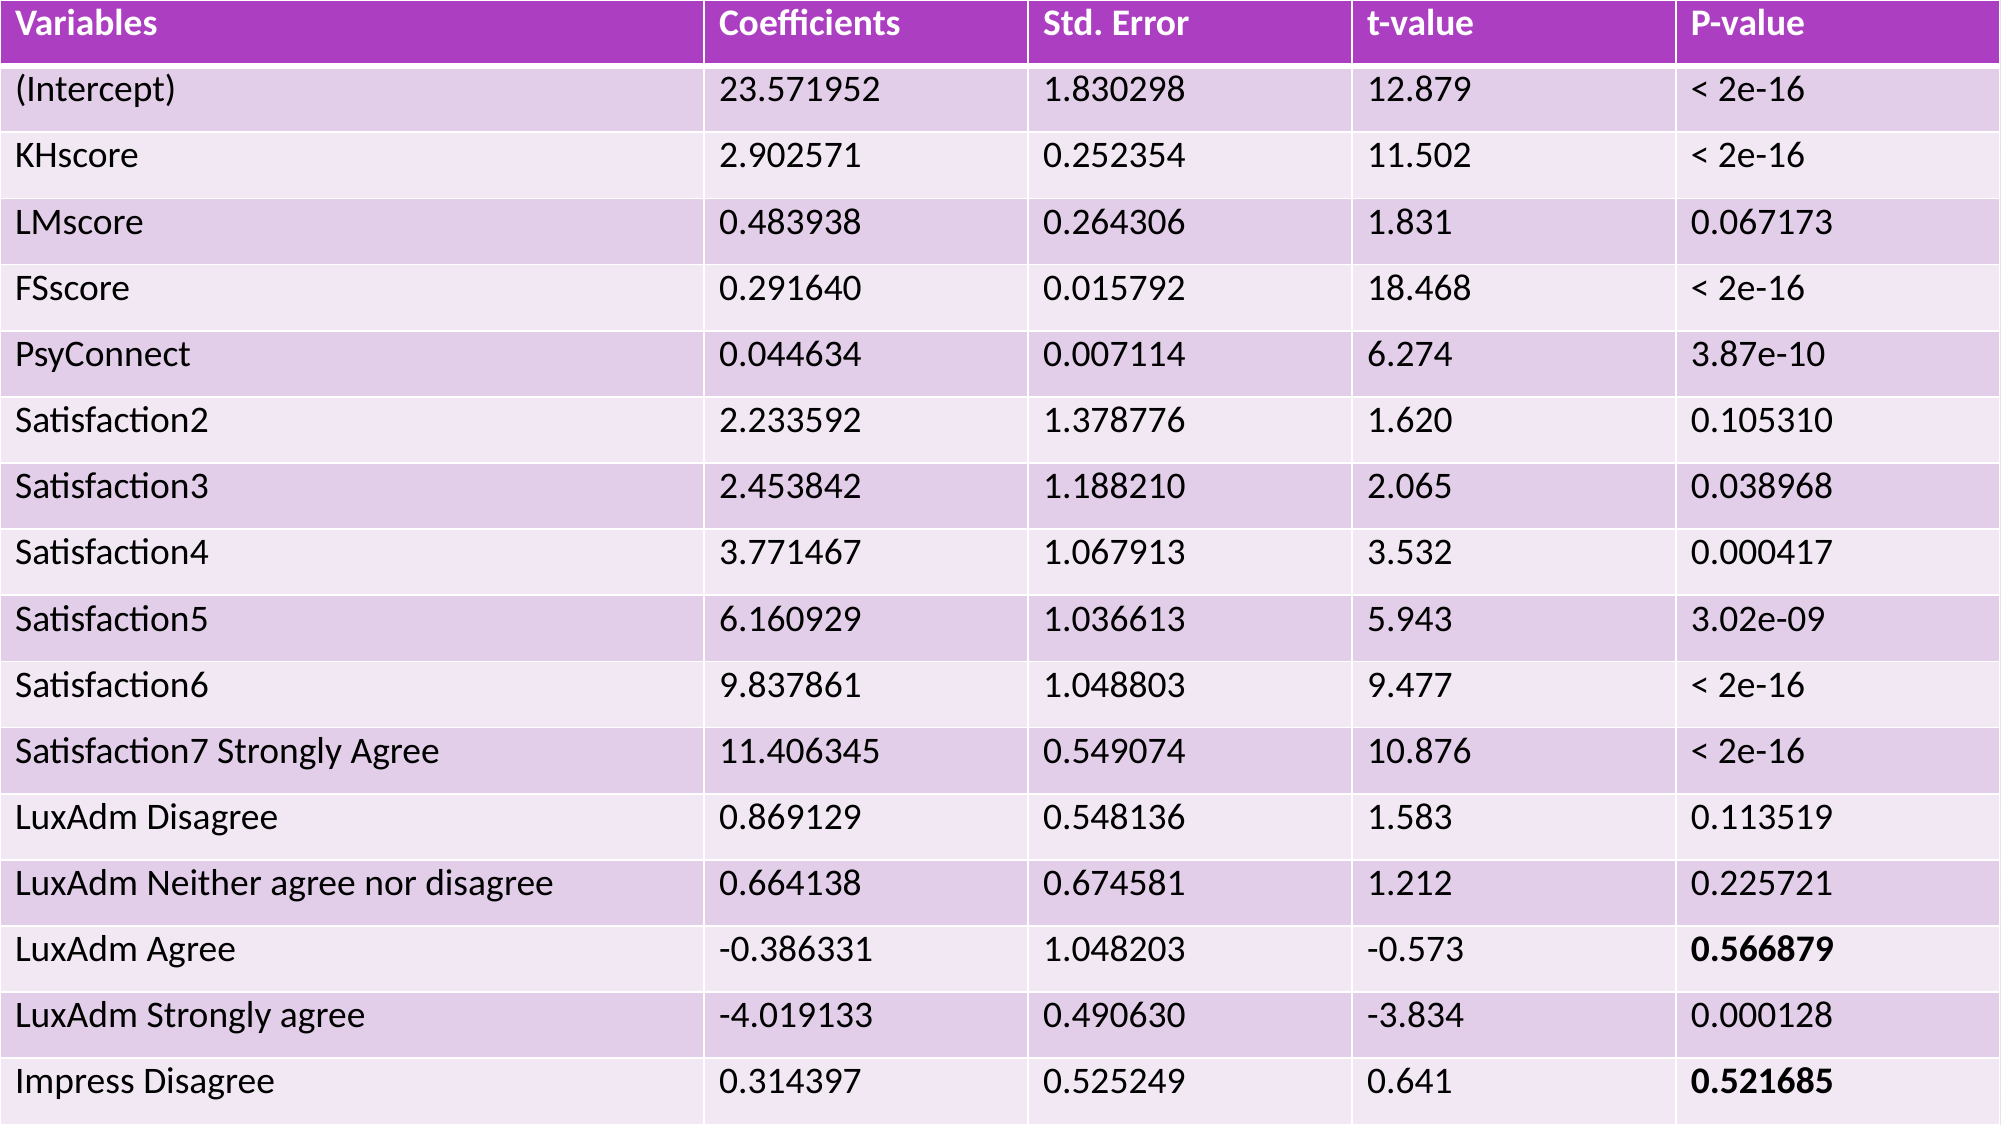

| Variables | Coefficients | Std. Error | t-value | P-value |
| --- | --- | --- | --- | --- |
| (Intercept) | 23.571952 | 1.830298 | 12.879 | < 2e-16 |
| KHscore | 2.902571 | 0.252354 | 11.502 | < 2e-16 |
| LMscore | 0.483938 | 0.264306 | 1.831 | 0.067173 |
| FSscore | 0.291640 | 0.015792 | 18.468 | < 2e-16 |
| PsyConnect | 0.044634 | 0.007114 | 6.274 | 3.87e-10 |
| Satisfaction2 | 2.233592 | 1.378776 | 1.620 | 0.105310 |
| Satisfaction3 | 2.453842 | 1.188210 | 2.065 | 0.038968 |
| Satisfaction4 | 3.771467 | 1.067913 | 3.532 | 0.000417 |
| Satisfaction5 | 6.160929 | 1.036613 | 5.943 | 3.02e-09 |
| Satisfaction6 | 9.837861 | 1.048803 | 9.477 | < 2e-16 |
| Satisfaction7 Strongly Agree | 11.406345 | 0.549074 | 10.876 | < 2e-16 |
| LuxAdm Disagree | 0.869129 | 0.548136 | 1.583 | 0.113519 |
| LuxAdm Neither agree nor disagree | 0.664138 | 0.674581 | 1.212 | 0.225721 |
| LuxAdm Agree | -0.386331 | 1.048203 | -0.573 | 0.566879 |
| LuxAdm Strongly agree | -4.019133 | 0.490630 | -3.834 | 0.000128 |
| Impress Disagree | 0.314397 | 0.525249 | 0.641 | 0.521685 |